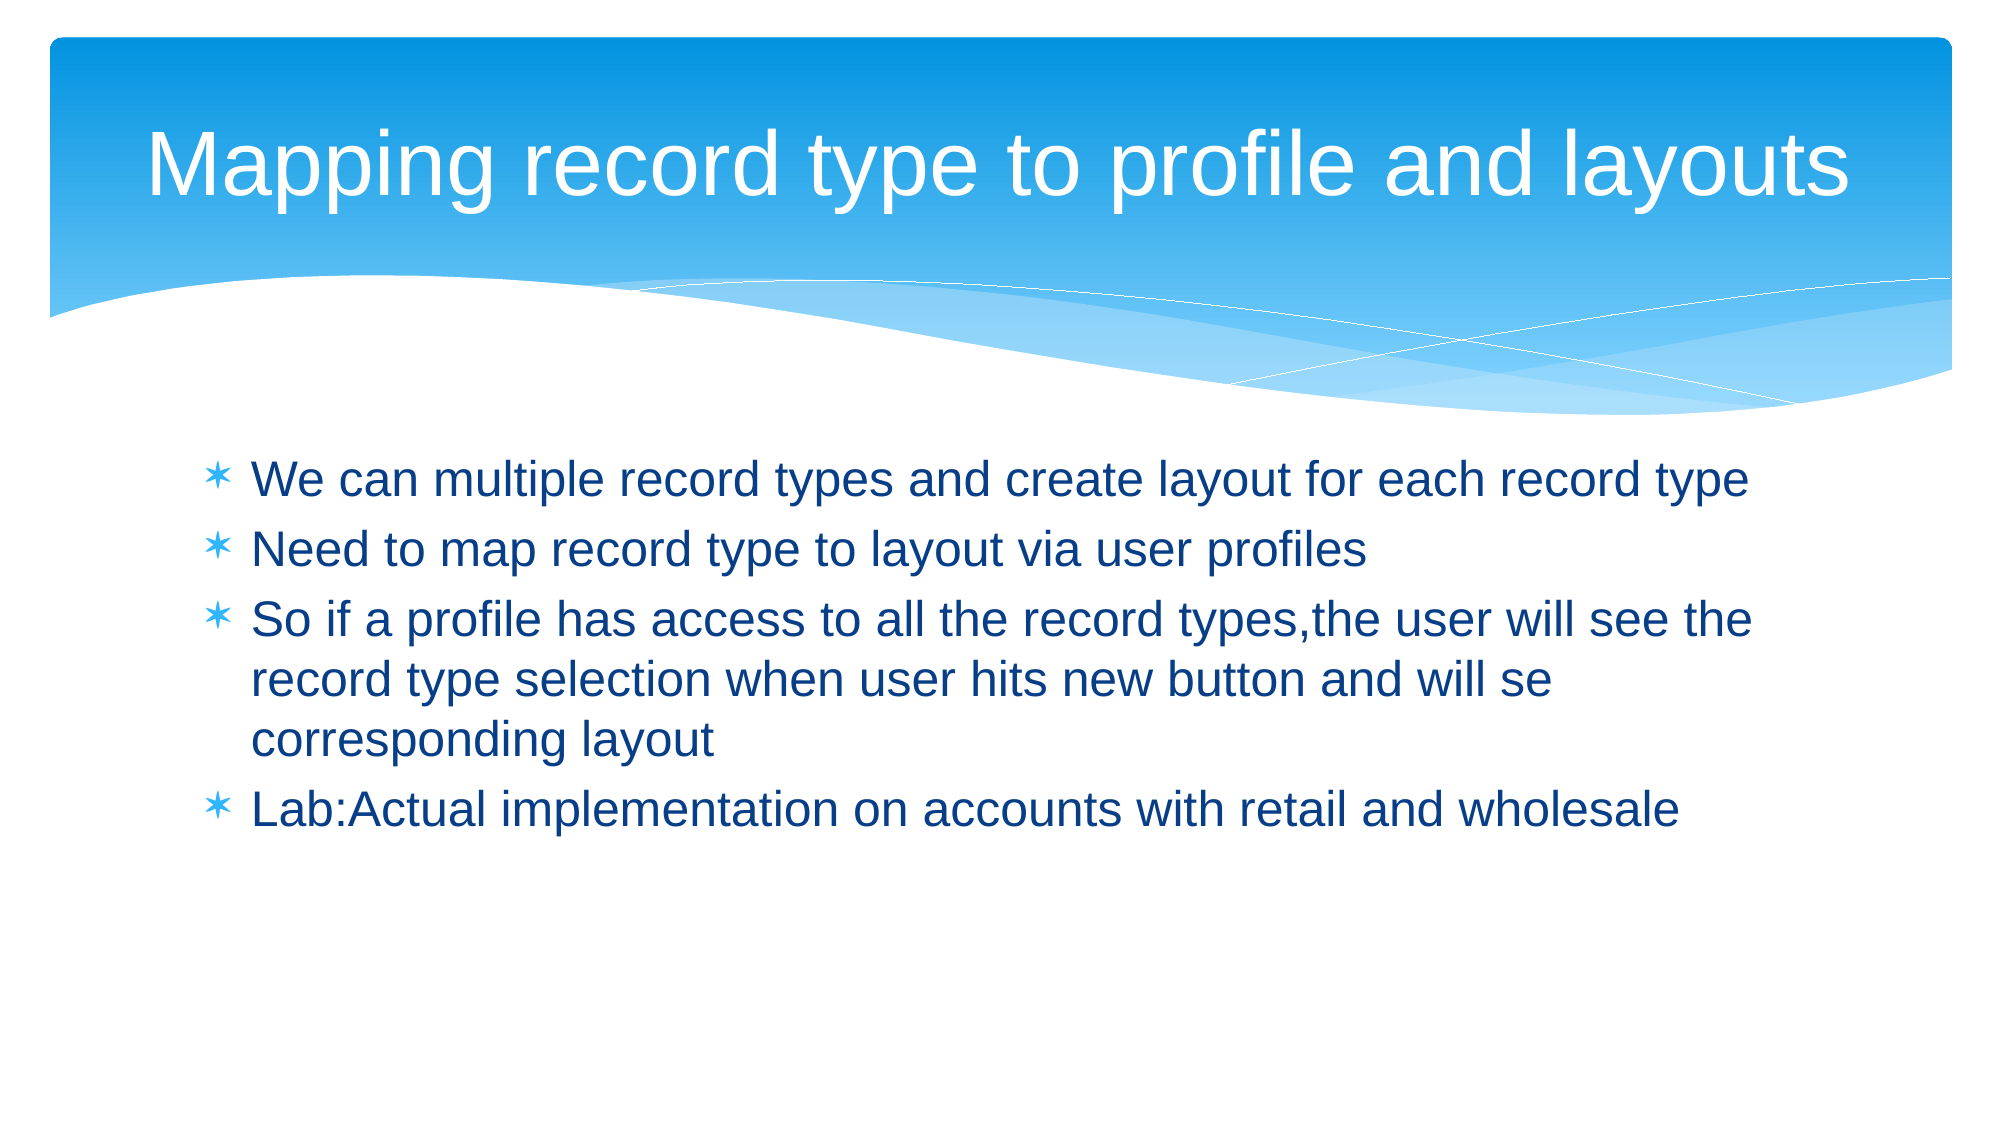

# Mapping record type to profile and layouts
We can multiple record types and create layout for each record type
Need to map record type to layout via user profiles
So if a profile has access to all the record types,the user will see the record type selection when user hits new button and will se corresponding layout
Lab:Actual implementation on accounts with retail and wholesale